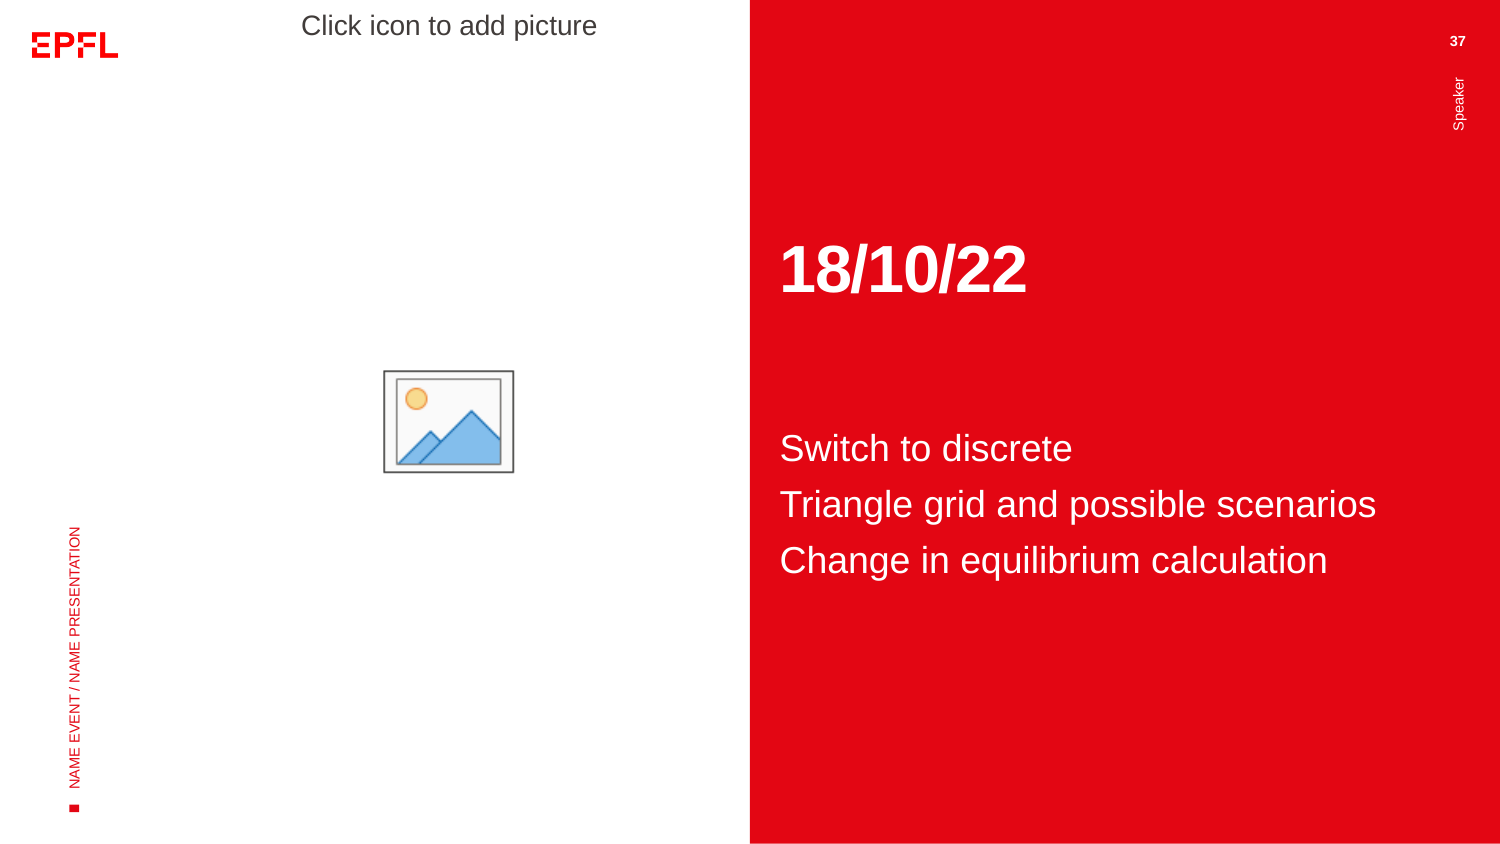

37
# 18/10/22
Speaker
Switch to discrete
Triangle grid and possible scenarios
Change in equilibrium calculation

NAME EVENT / NAME PRESENTATION